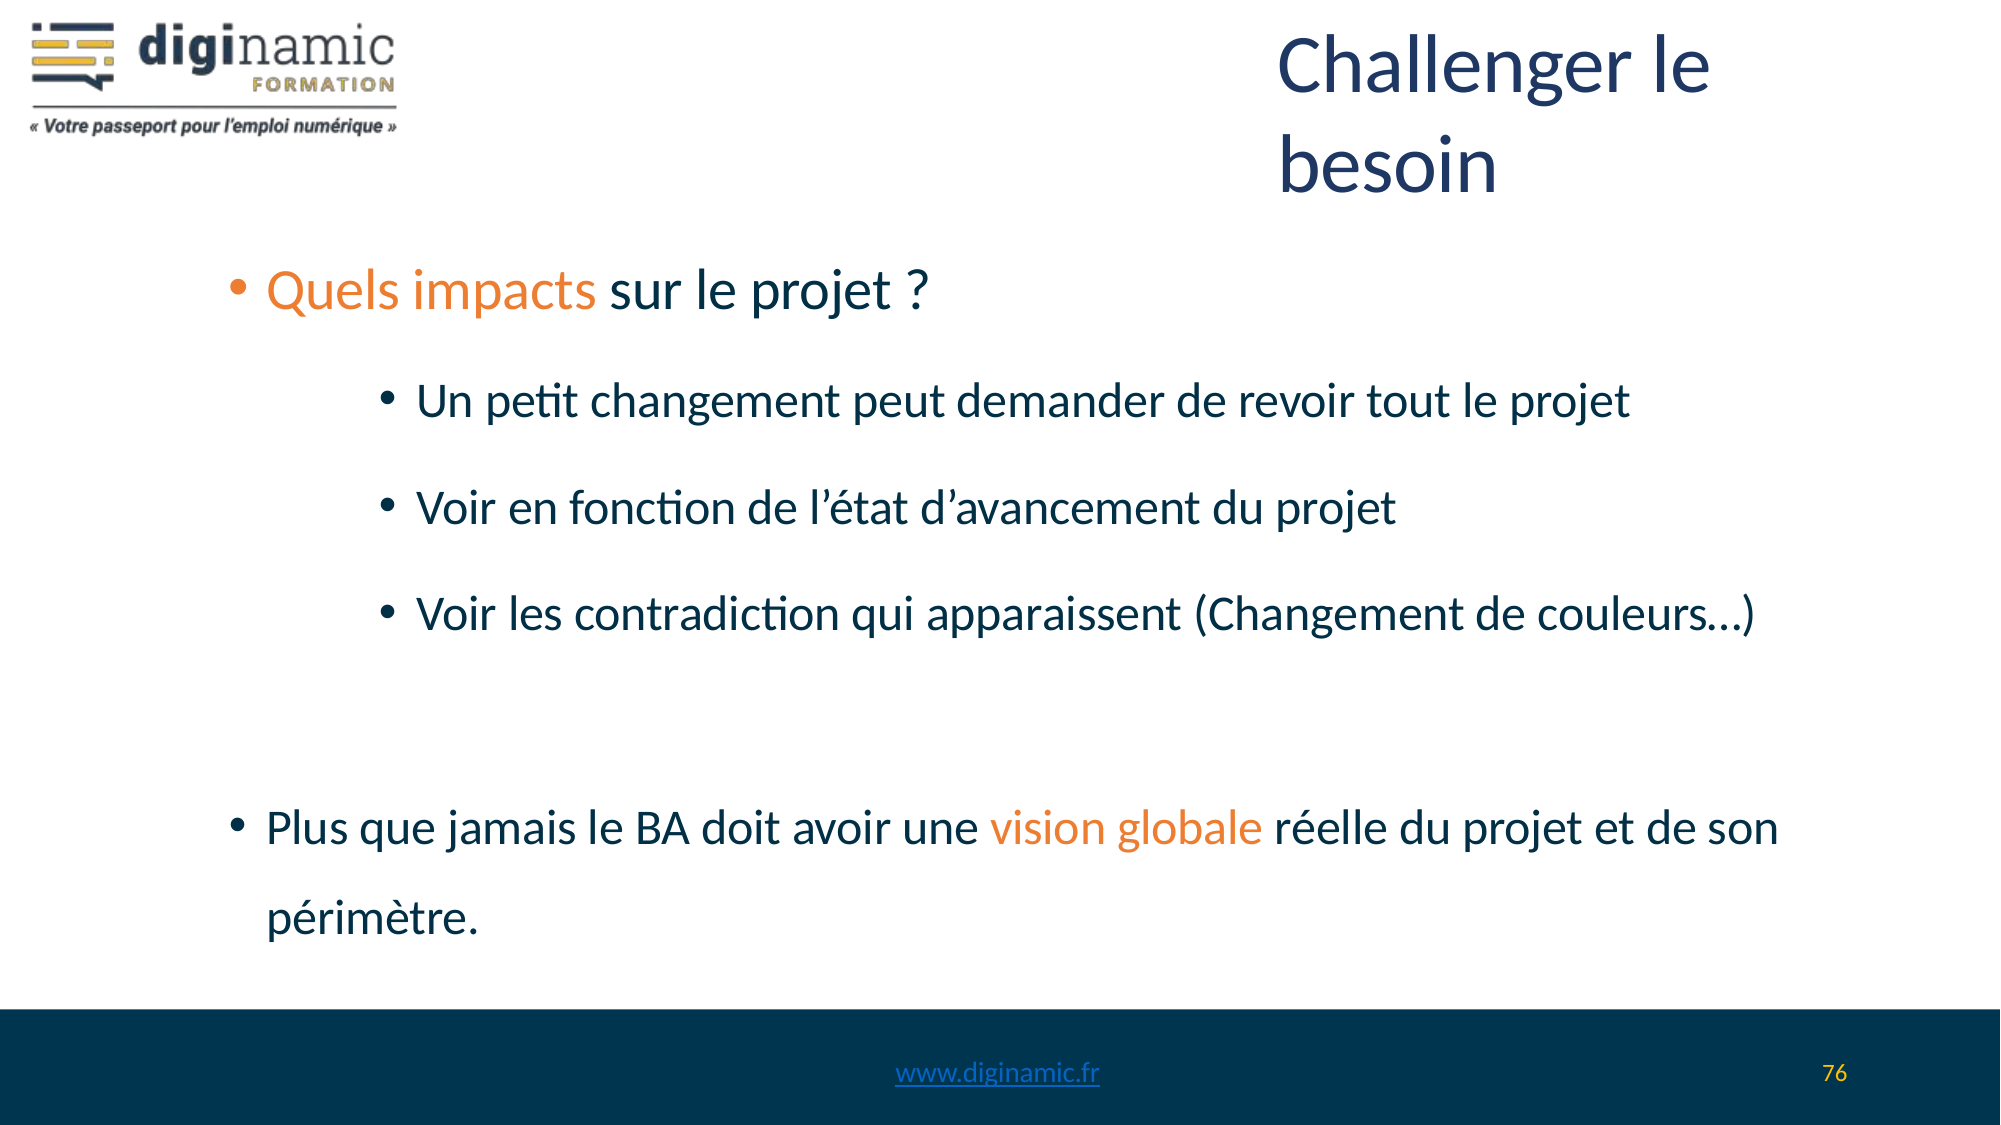

Challenger le besoin
Quels impacts sur le projet ?
Un petit changement peut demander de revoir tout le projet
Voir en fonction de l’état d’avancement du projet
Voir les contradiction qui apparaissent (Changement de couleurs…)

Plus que jamais le BA doit avoir une vision globale réelle du projet et de son périmètre.

www.diginamic.fr
76